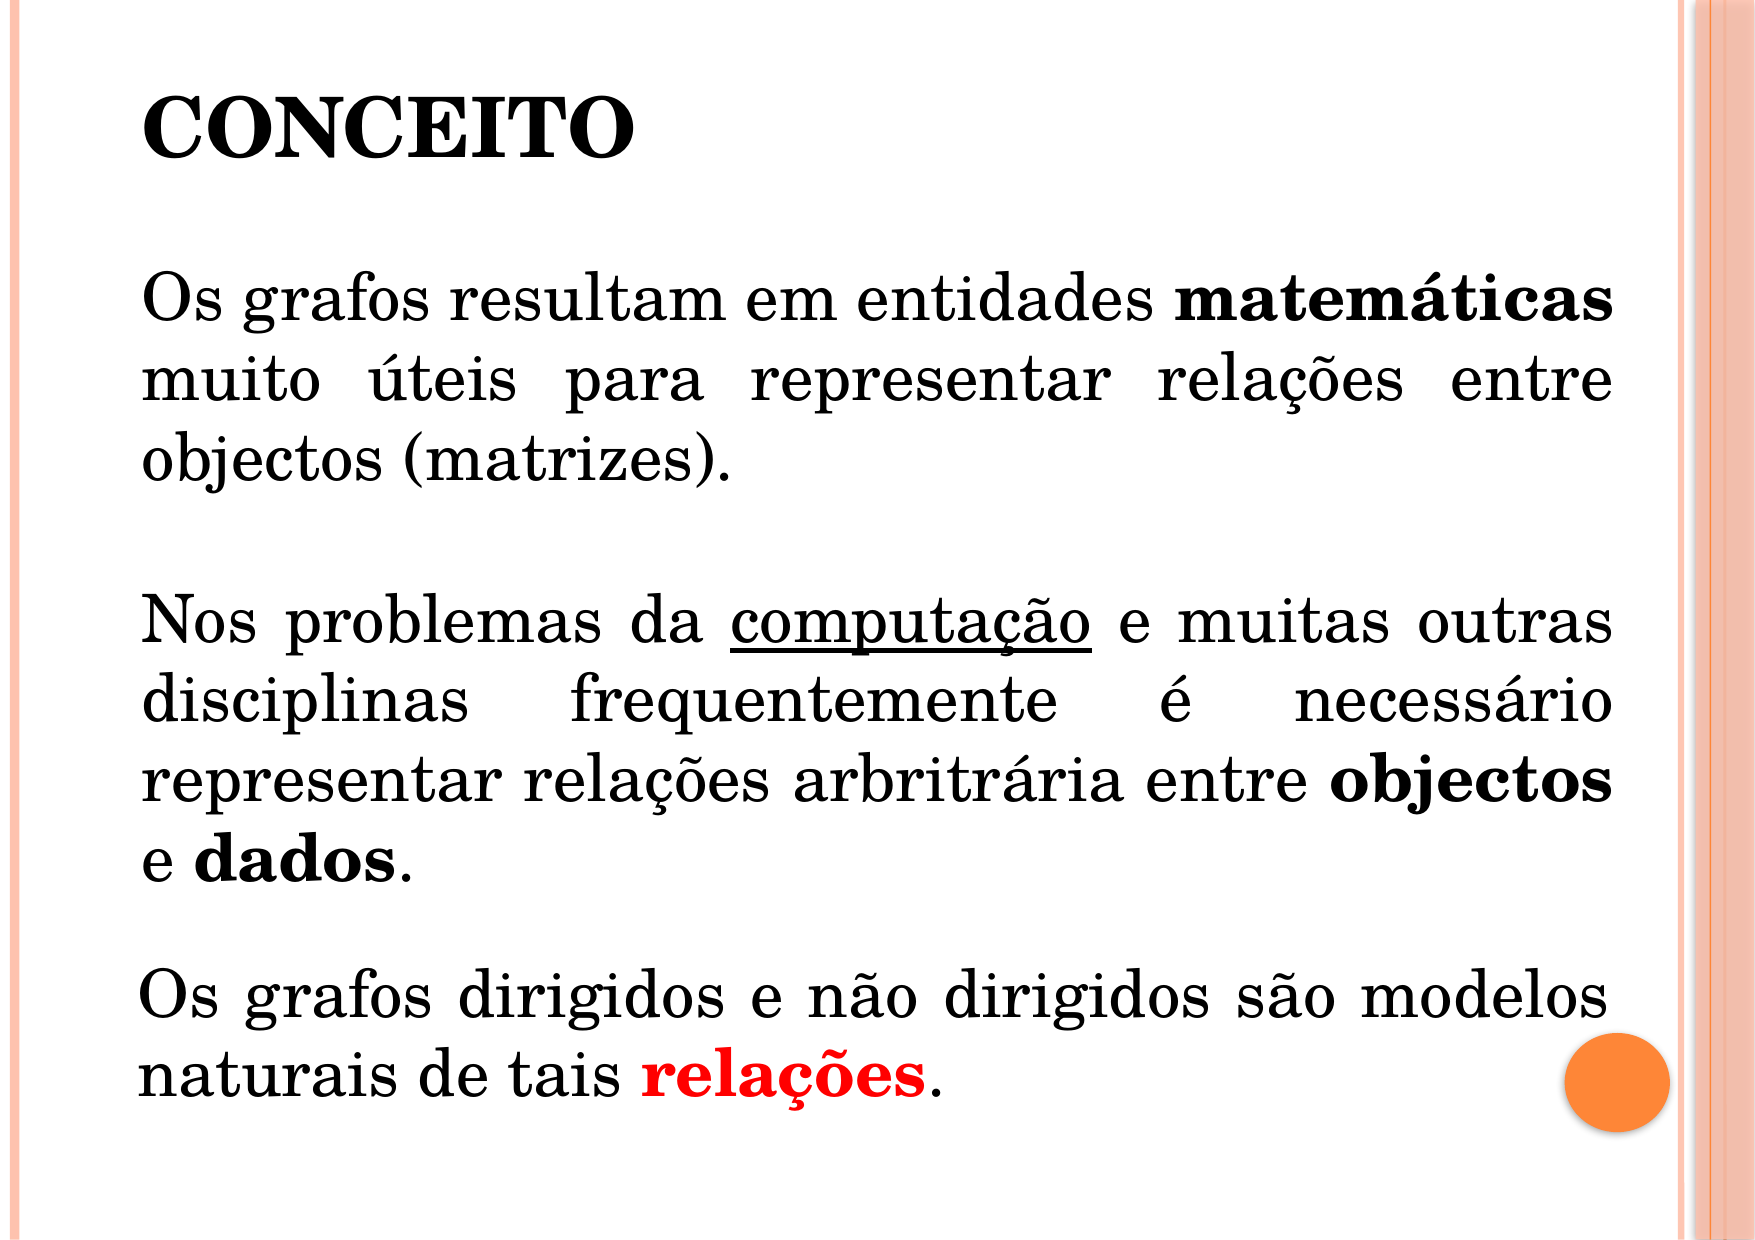

# Conceito
Os grafos resultam em entidades matemáticas muito úteis para representar relações entre objectos (matrizes).
Nos problemas da computação e muitas outras disciplinas frequentemente é necessário representar relações arbritrária entre objectos e dados.
Os grafos dirigidos e não dirigidos são modelos naturais de tais relações.